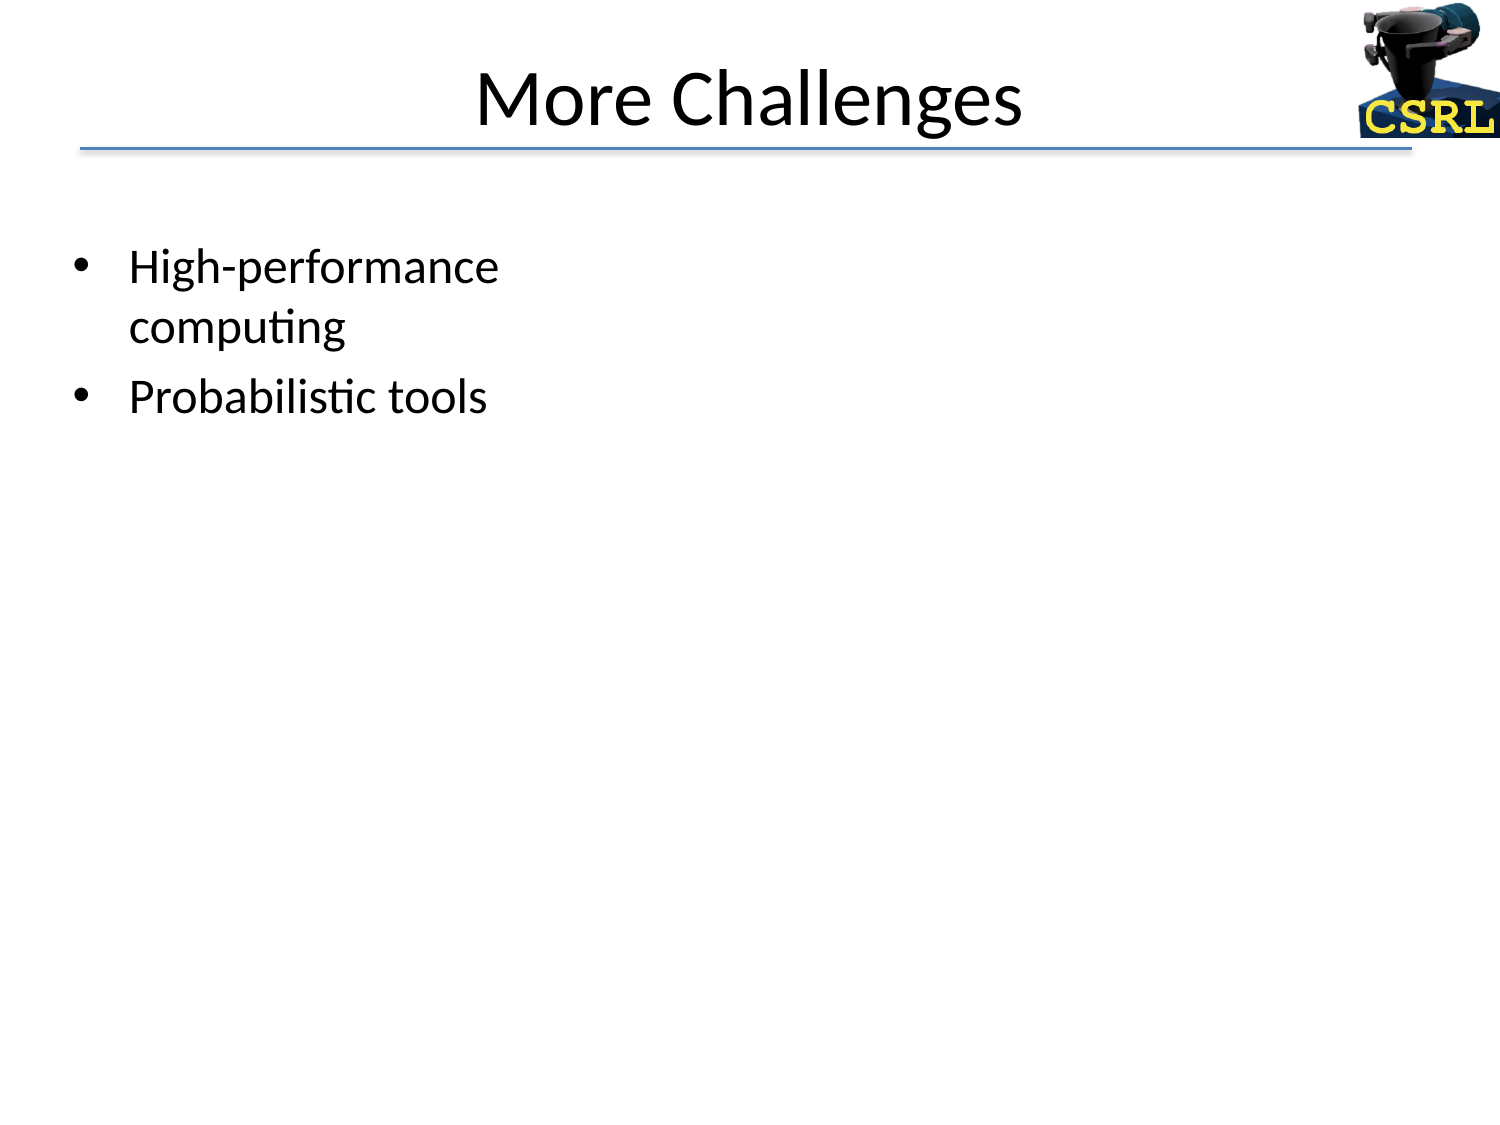

# More Challenges
High-performance computing
Probabilistic tools